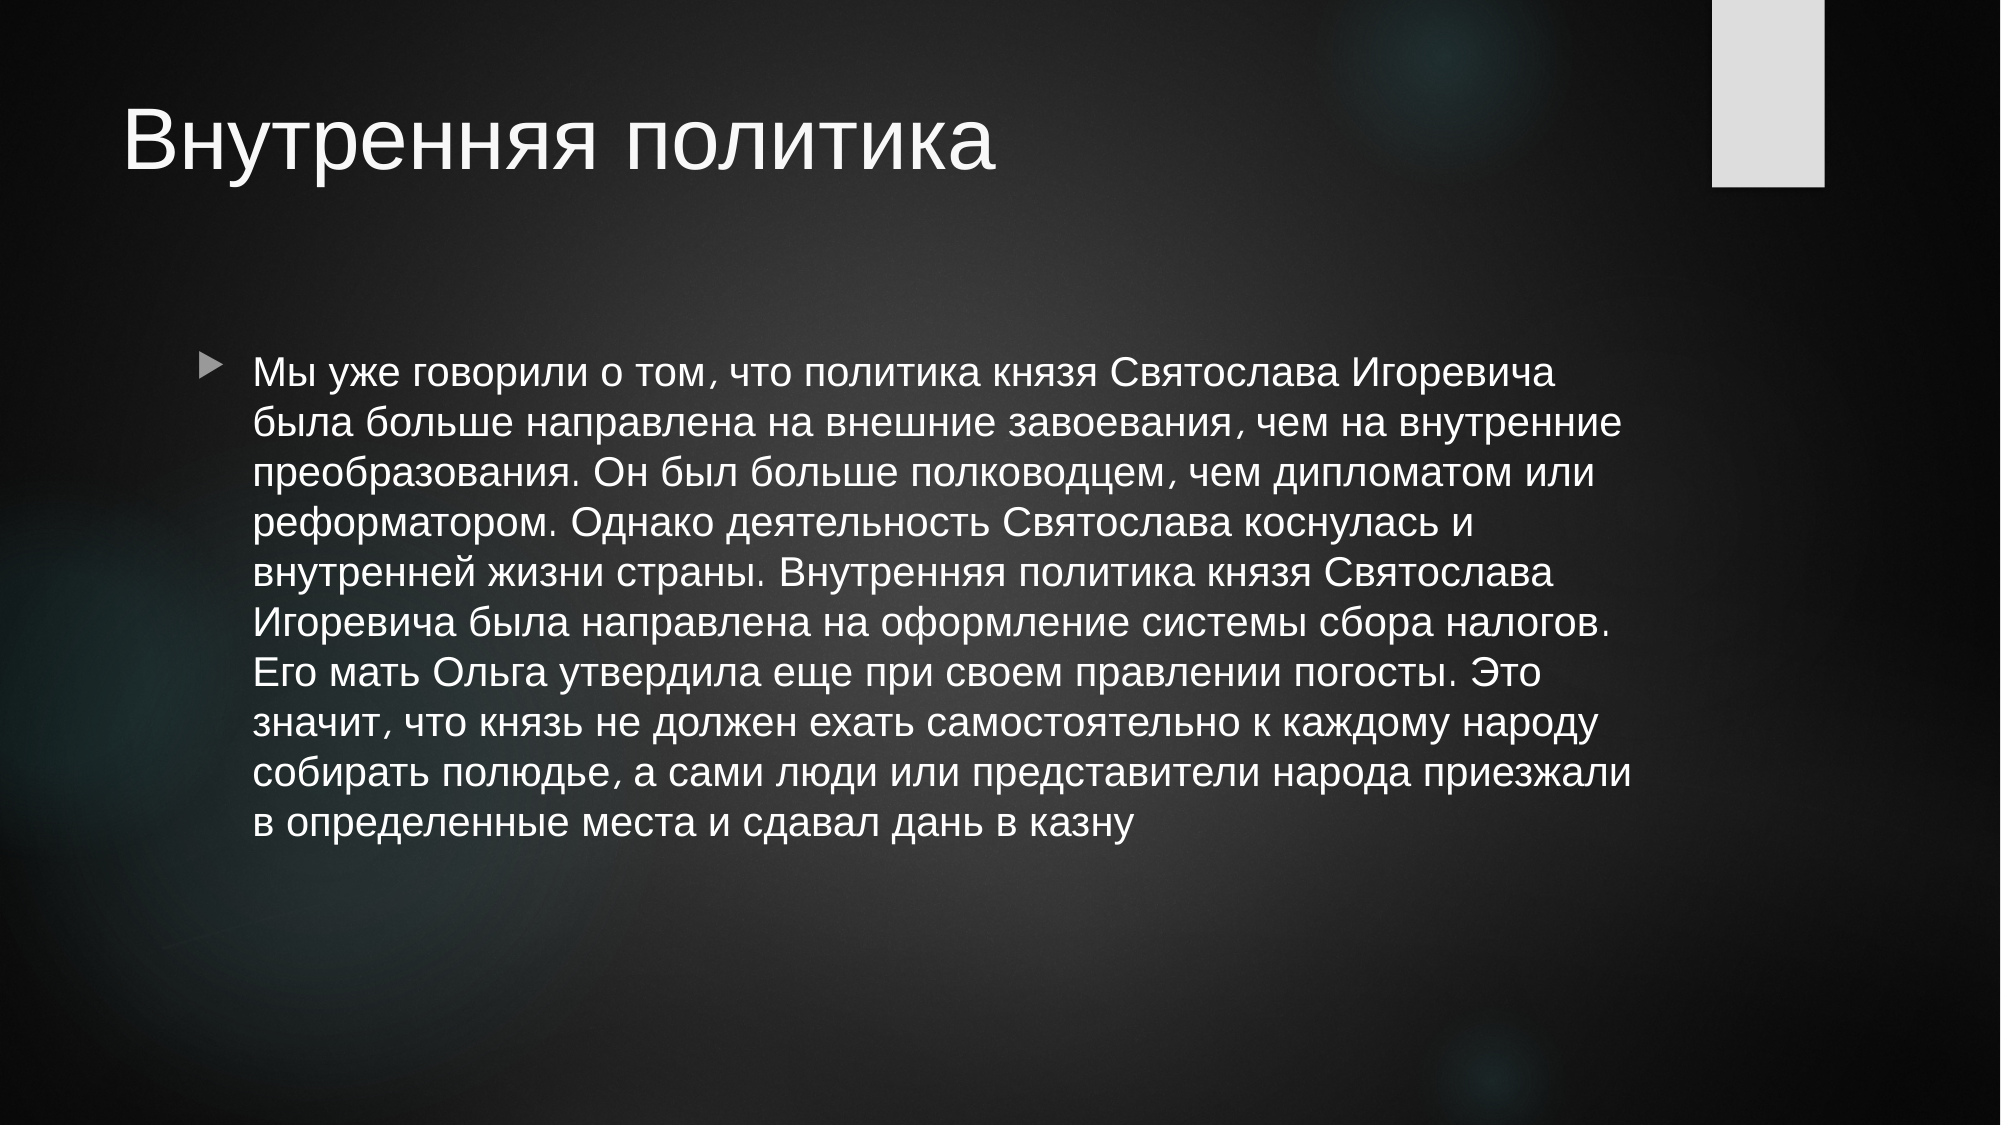

# Внутренняя политика
Мы уже говорили о том, что политика князя Святослава Игоревича была больше направлена на внешние завоевания, чем на внутренние преобразования. Он был больше полководцем, чем дипломатом или реформатором. Однако деятельность Святослава коснулась и внутренней жизни страны. Внутренняя политика князя Святослава Игоревича была направлена на оформление системы сбора налогов. Его мать Ольга утвердила еще при своем правлении погосты. Это значит, что князь не должен ехать самостоятельно к каждому народу собирать полюдье, а сами люди или представители народа приезжали в определенные места и сдавал дань в казну